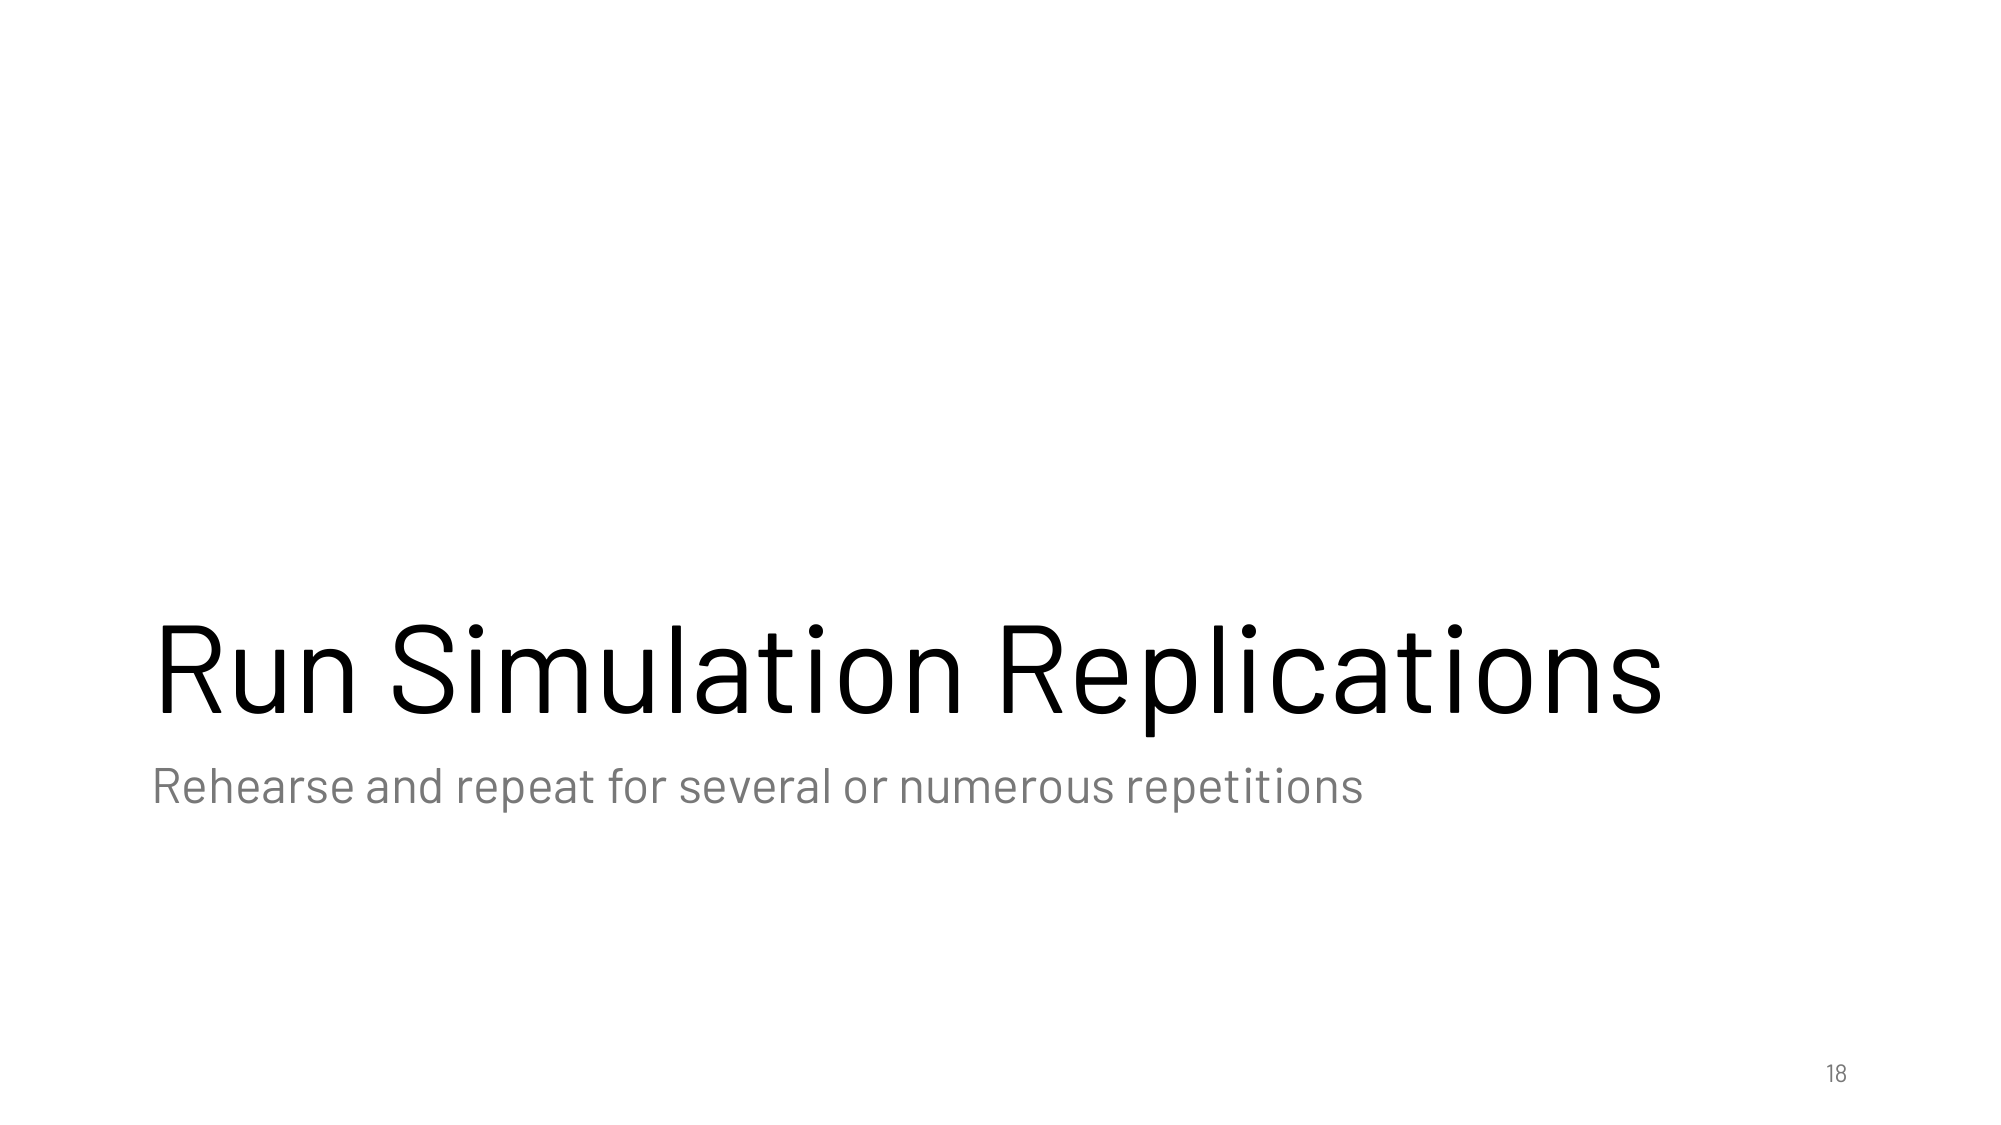

# Run Simulation Replications
Rehearse and repeat for several or numerous repetitions
18